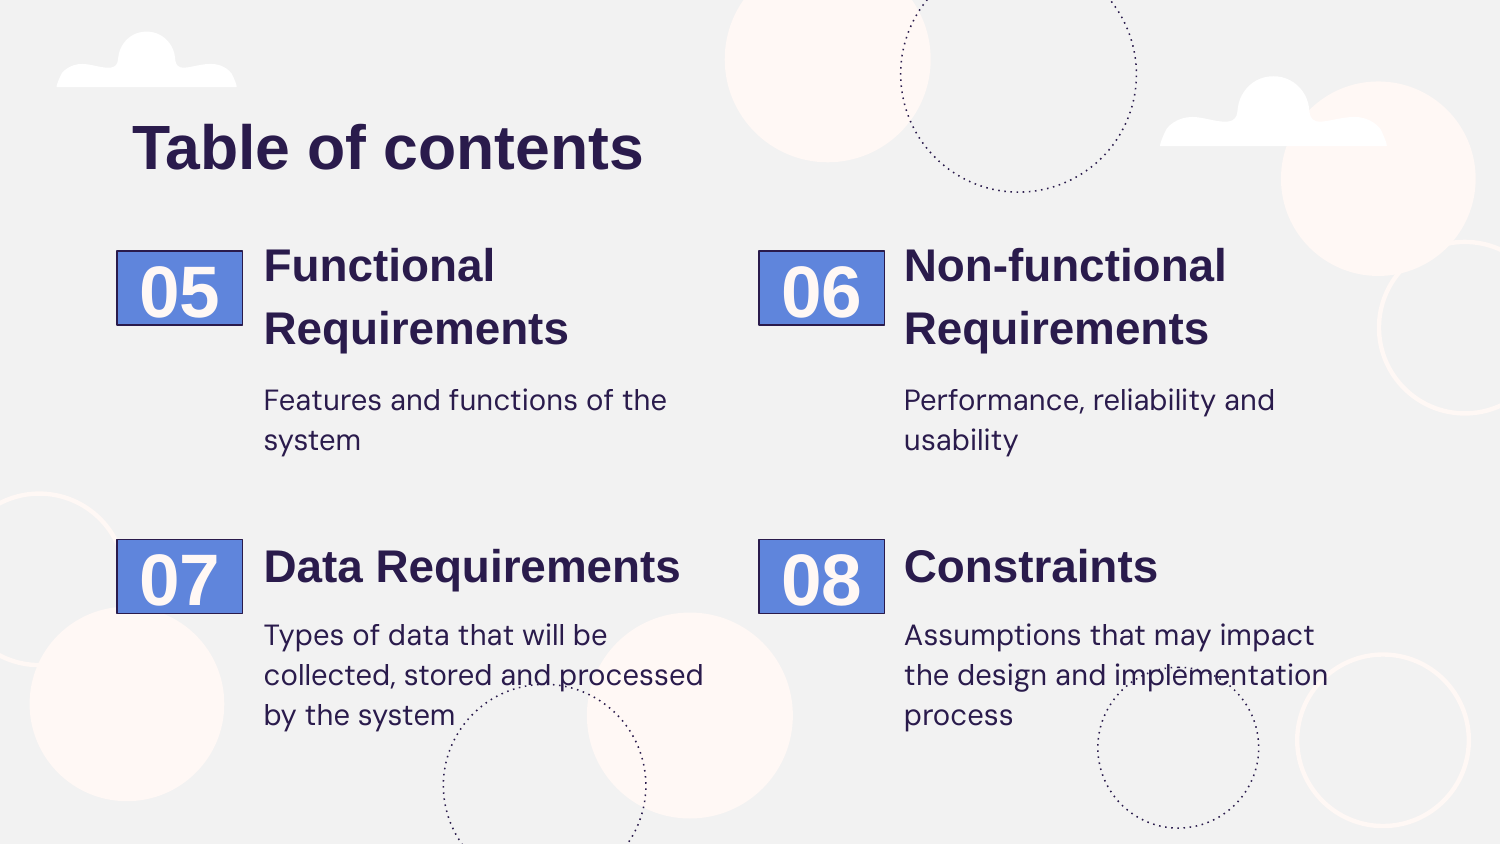

Table of contents
Functional Requirements
Non-functional Requirements
# 05
06
Features and functions of the system
Performance, reliability and usability
07
08
Constraints
Data Requirements
Assumptions that may impact the design and implementation process
Types of data that will be collected, stored and processed by the system